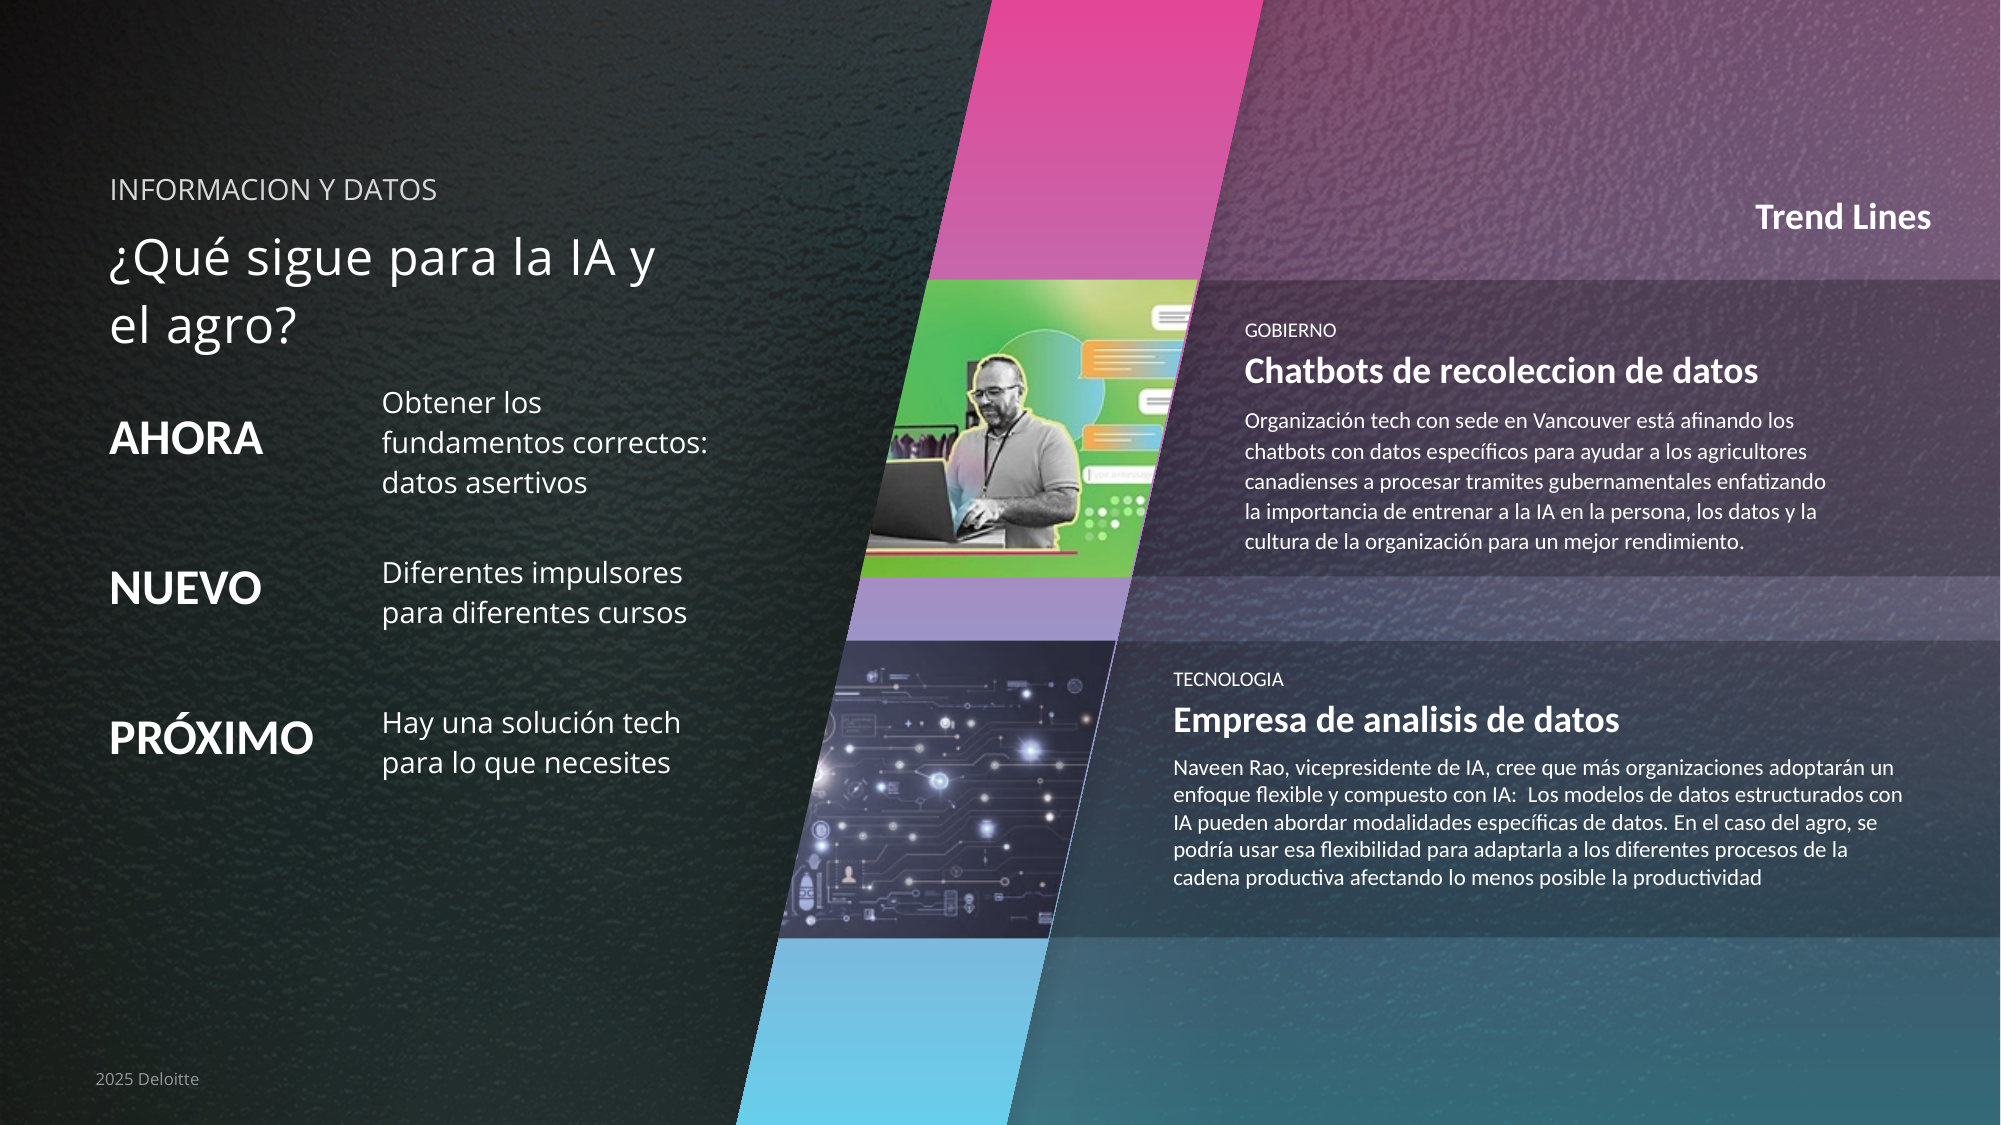

| INFORMACION Y DATOS ¿Qué sigue para la IA y el agro? |  |
| --- | --- |
| AHORA | Obtener los fundamentos correctos: datos asertivos |
| NUEVO | Diferentes impulsores para diferentes cursos |
| PRÓXIMO | Hay una solución tech para lo que necesites |
Trend Lines

GOBIERNO
Chatbots de recoleccion de datos
Organización tech con sede en Vancouver está afinando los chatbots con datos específicos para ayudar a los agricultores canadienses a procesar tramites gubernamentales enfatizando la importancia de entrenar a la IA en la persona, los datos y la cultura de la organización para un mejor rendimiento.

TECNOLOGIA
Empresa de analisis de datos
Naveen Rao, vicepresidente de IA, cree que más organizaciones adoptarán un enfoque flexible y compuesto con IA:  Los modelos de datos estructurados con IA pueden abordar modalidades específicas de datos. En el caso del agro, se podría usar esa flexibilidad para adaptarla a los diferentes procesos de la cadena productiva afectando lo menos posible la productividad